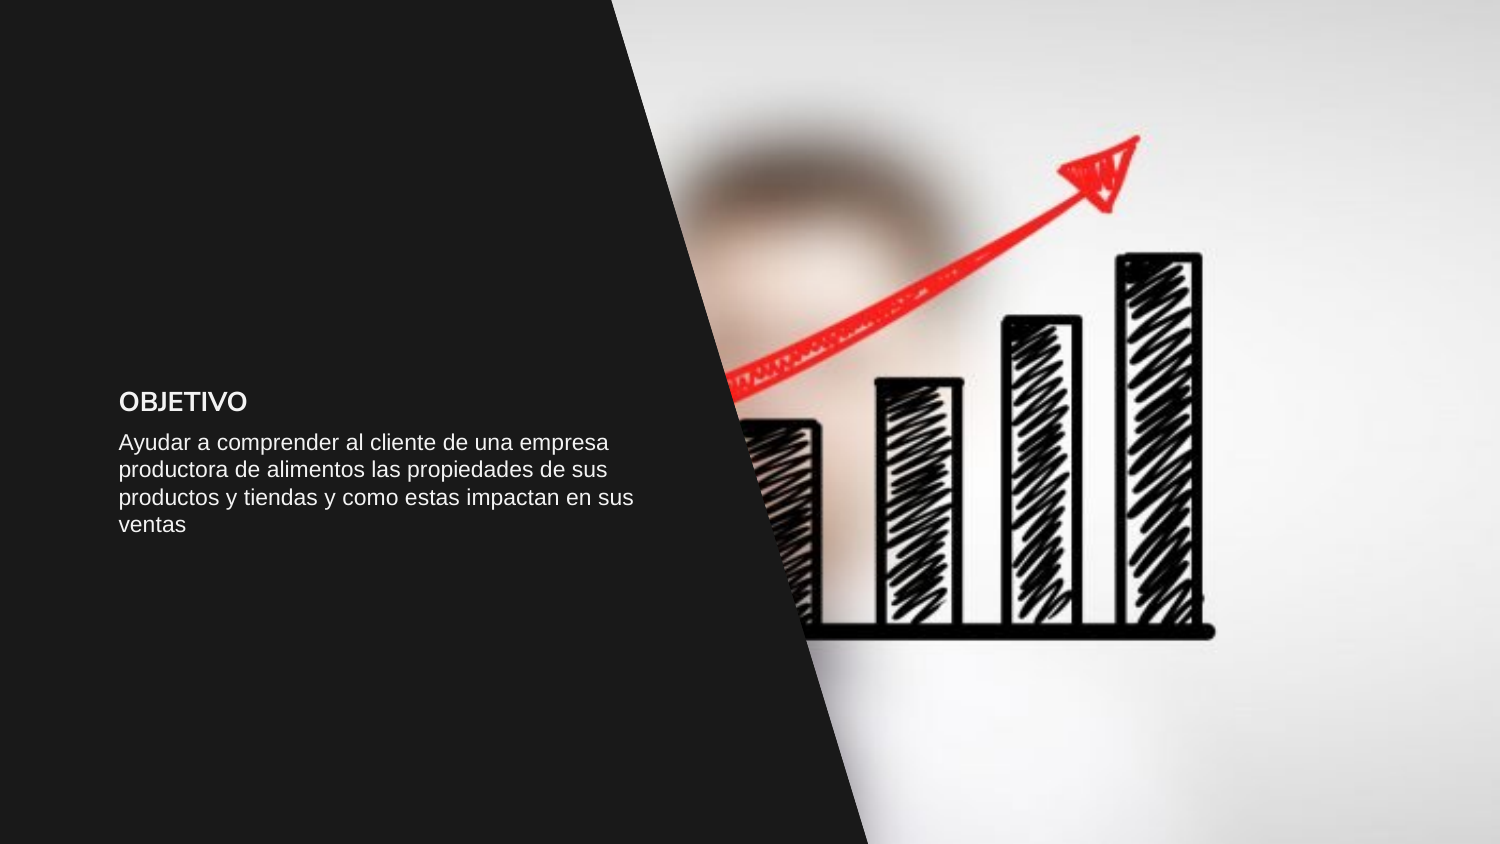

# OBJETIVO
Ayudar a comprender al cliente de una empresa productora de alimentos las propiedades de sus productos y tiendas y como estas impactan en sus ventas